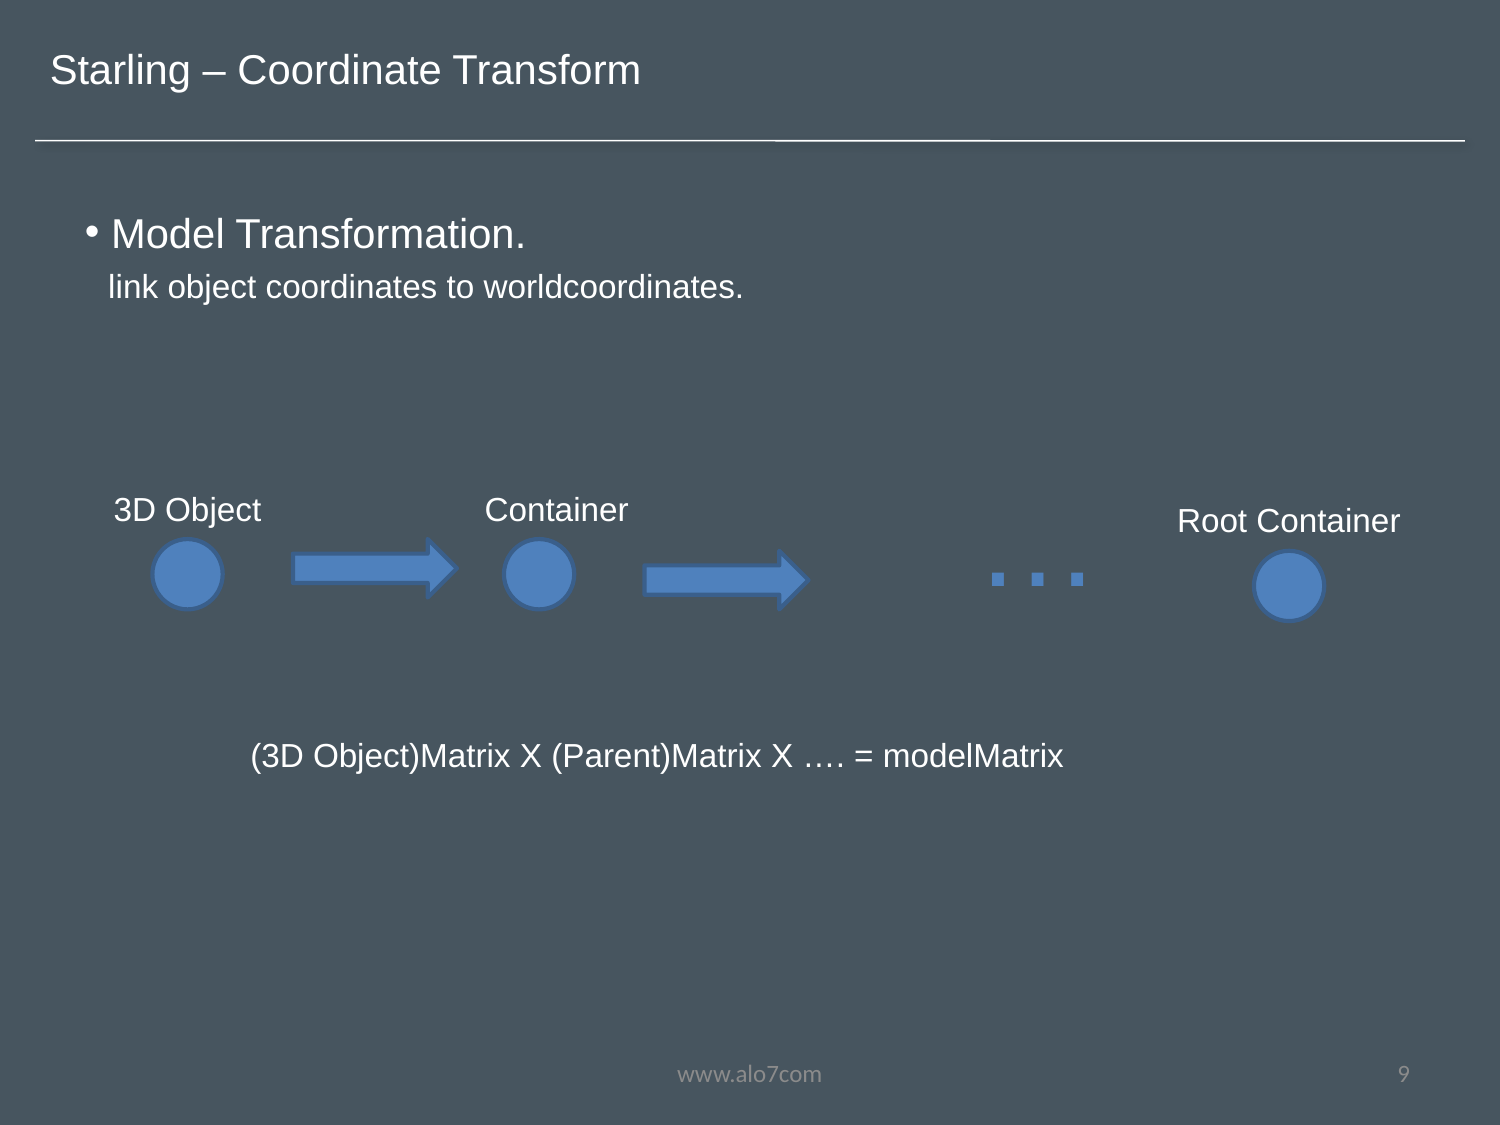

Starling – Coordinate Transform
 Model Transformation.
  link object coordinates to worldcoordinates.
…
Container

Root Container

3D Object

         (3D Object)Matrix X (Parent)Matrix X …. = modelMatrix
www.alo7com
9